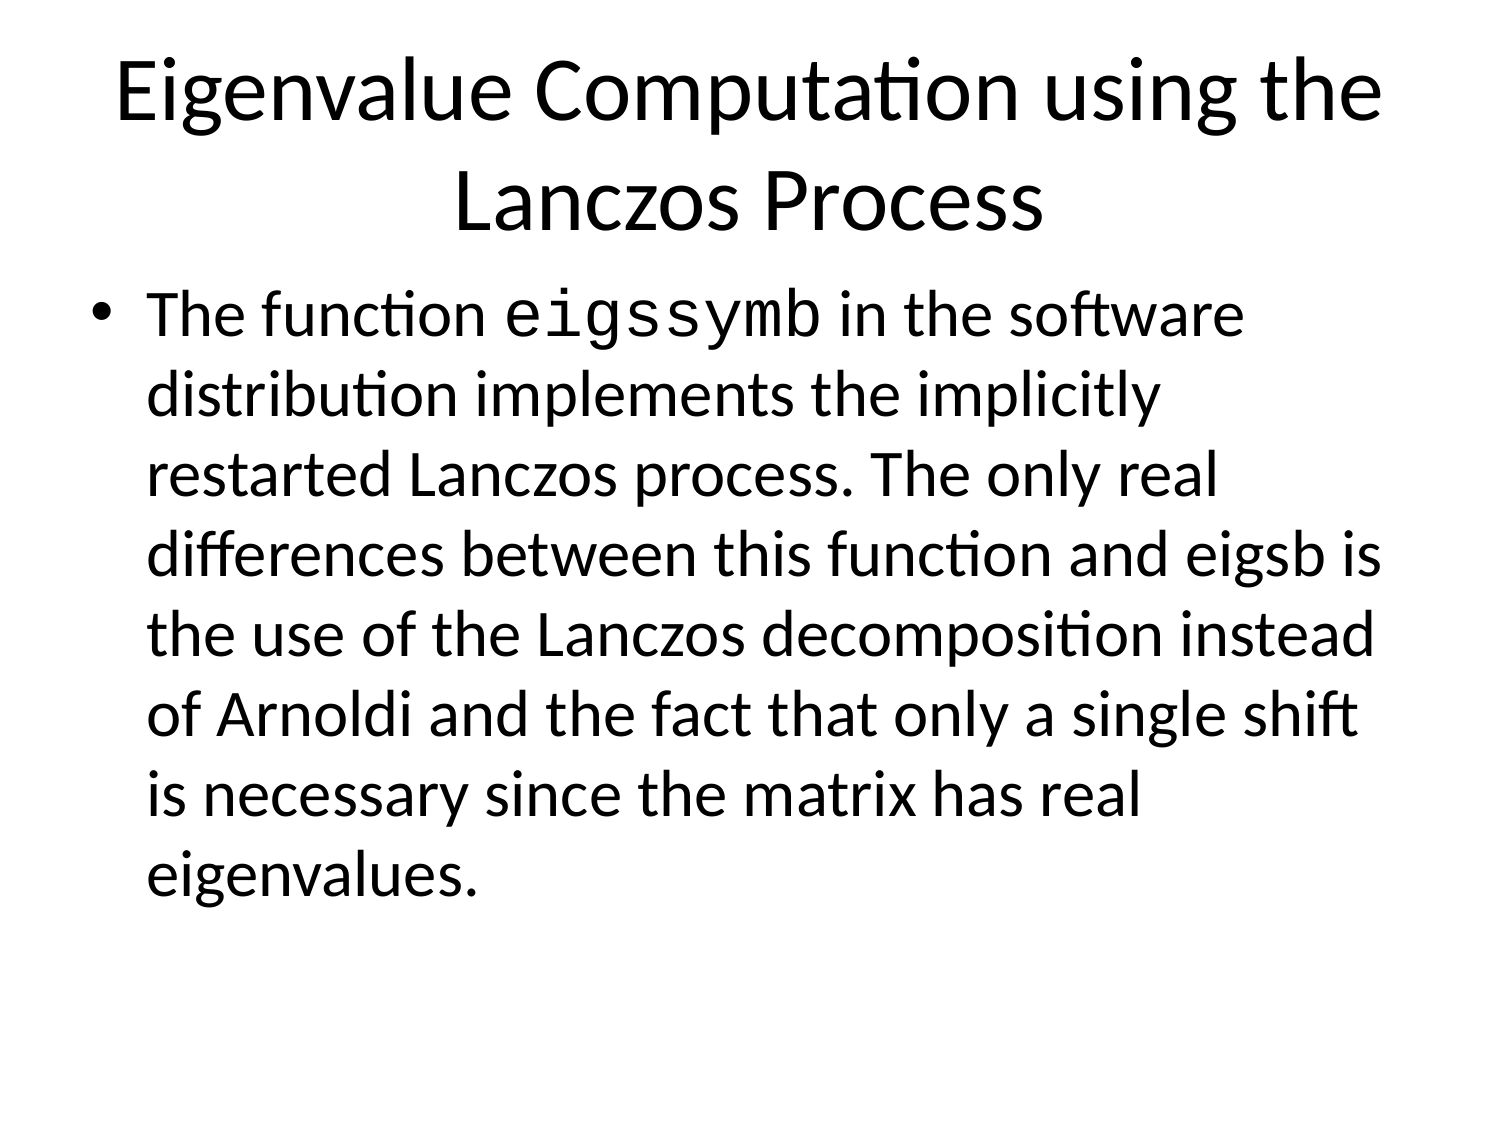

# Eigenvalue Computation using the Lanczos Process
The function eigssymb in the software distribution implements the implicitly restarted Lanczos process. The only real differences between this function and eigsb is the use of the Lanczos decomposition instead of Arnoldi and the fact that only a single shift is necessary since the matrix has real eigenvalues.